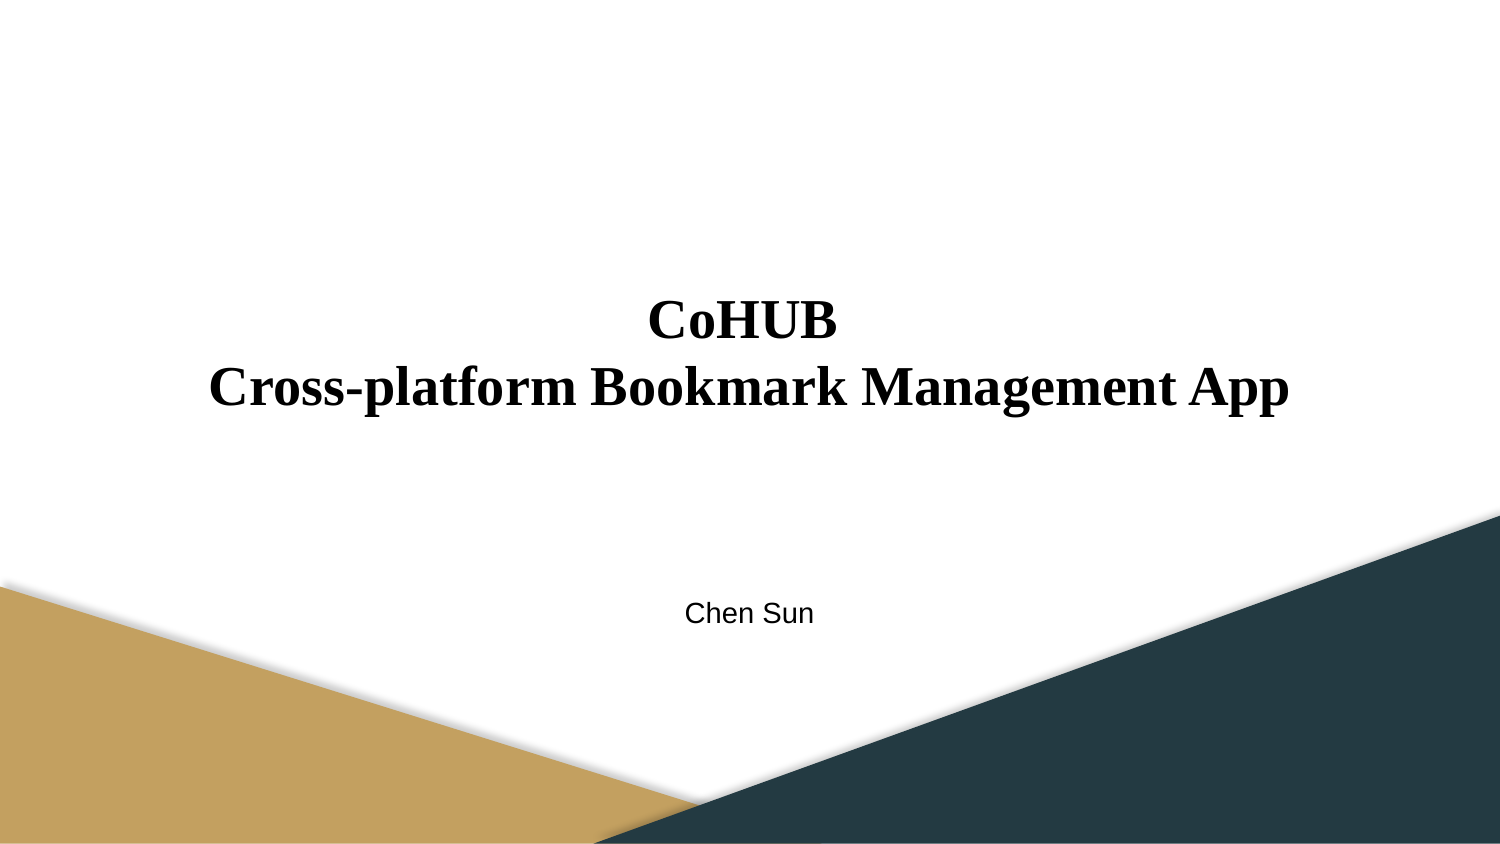

CoHUB
Cross-platform Bookmark Management App

Chen Sun